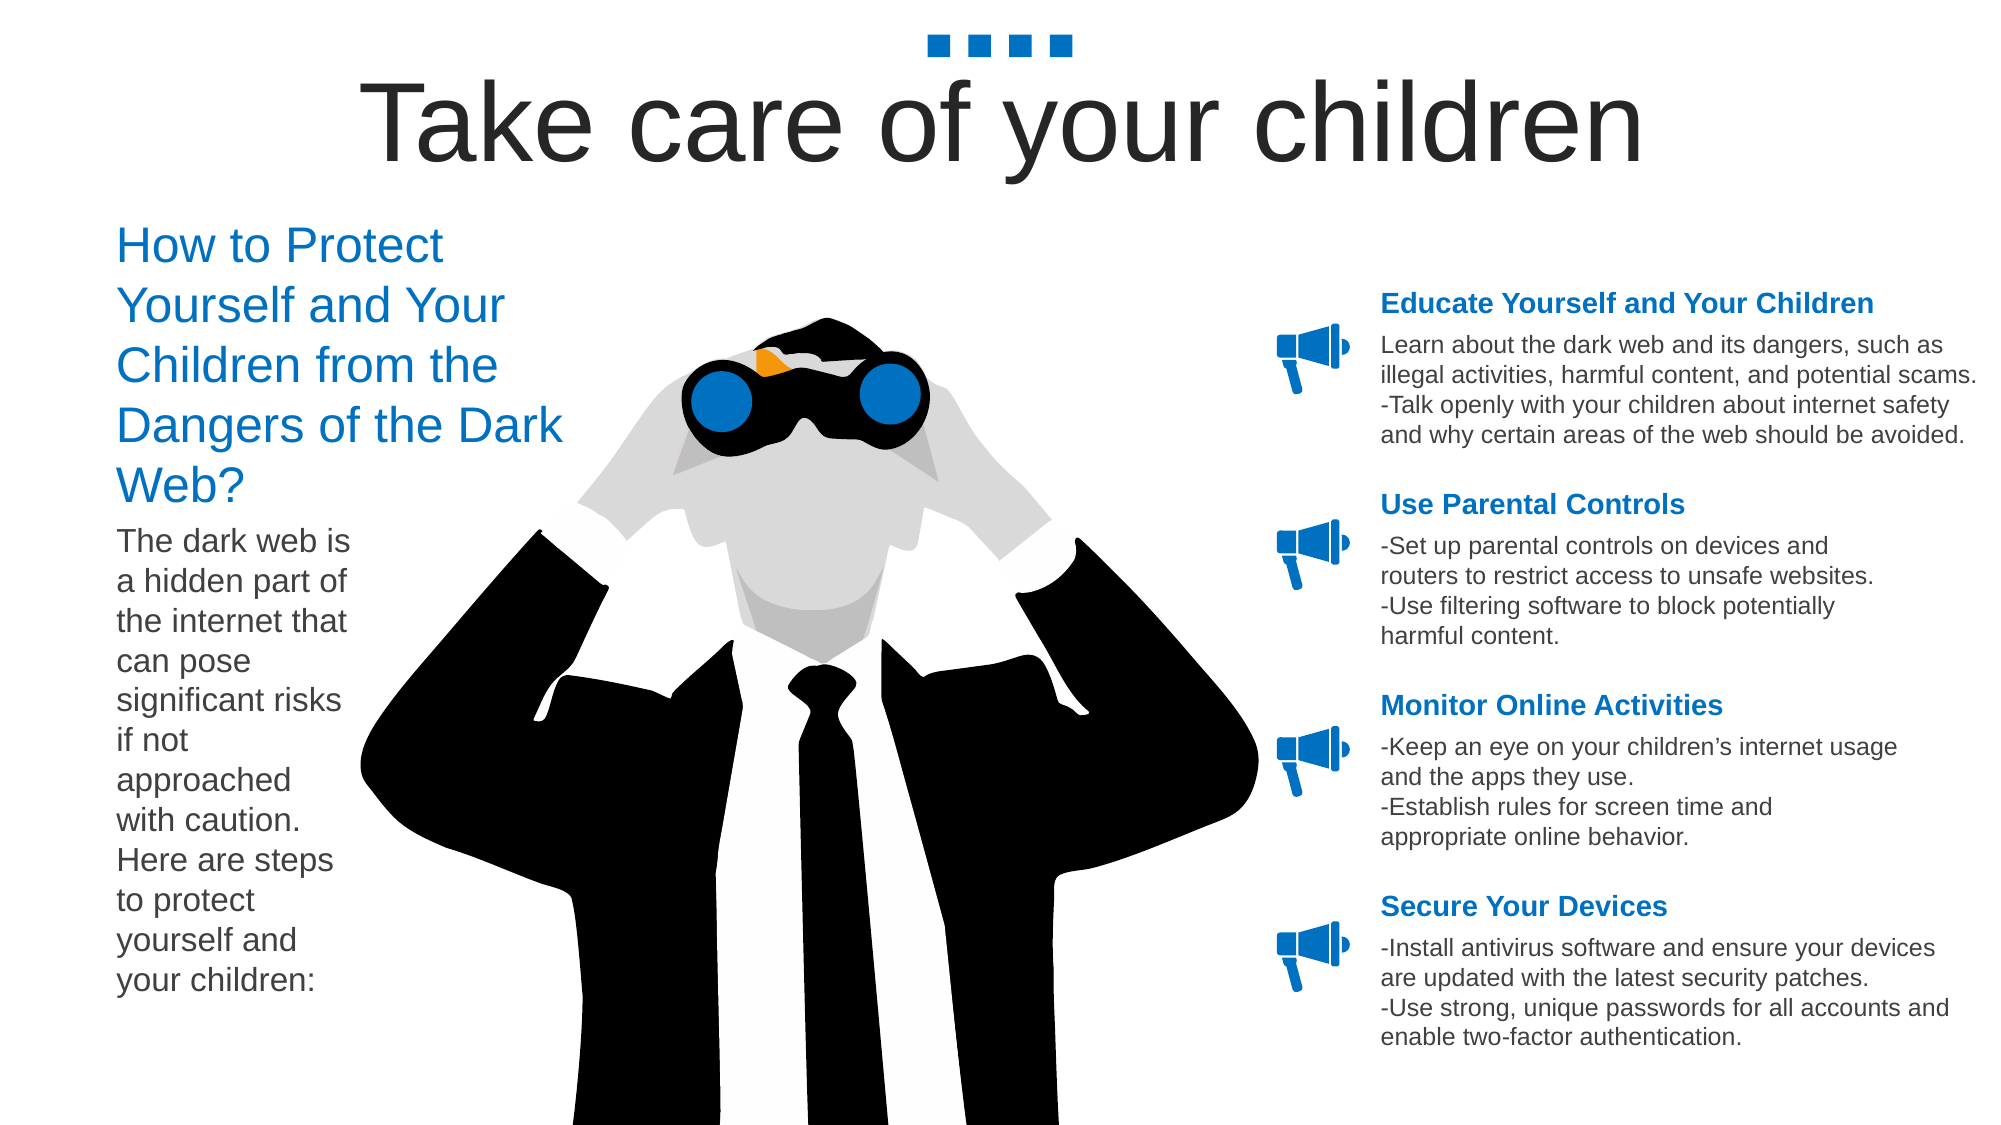

Take care of your children
How to Protect Yourself and Your Children from the Dangers of the Dark Web?
Educate Yourself and Your Children
Learn about the dark web and its dangers, such as illegal activities, harmful content, and potential scams.
-Talk openly with your children about internet safety and why certain areas of the web should be avoided.

Use Parental Controls
-Set up parental controls on devices and routers to restrict access to unsafe websites.
-Use filtering software to block potentially harmful content.
The dark web is a hidden part of the internet that can pose significant risks if not approached with caution. Here are steps to protect yourself and your children:

Monitor Online Activities
-Keep an eye on your children’s internet usage and the apps they use.
-Establish rules for screen time and appropriate online behavior.

Secure Your Devices
-Install antivirus software and ensure your devices are updated with the latest security patches.
-Use strong, unique passwords for all accounts and enable two-factor authentication.